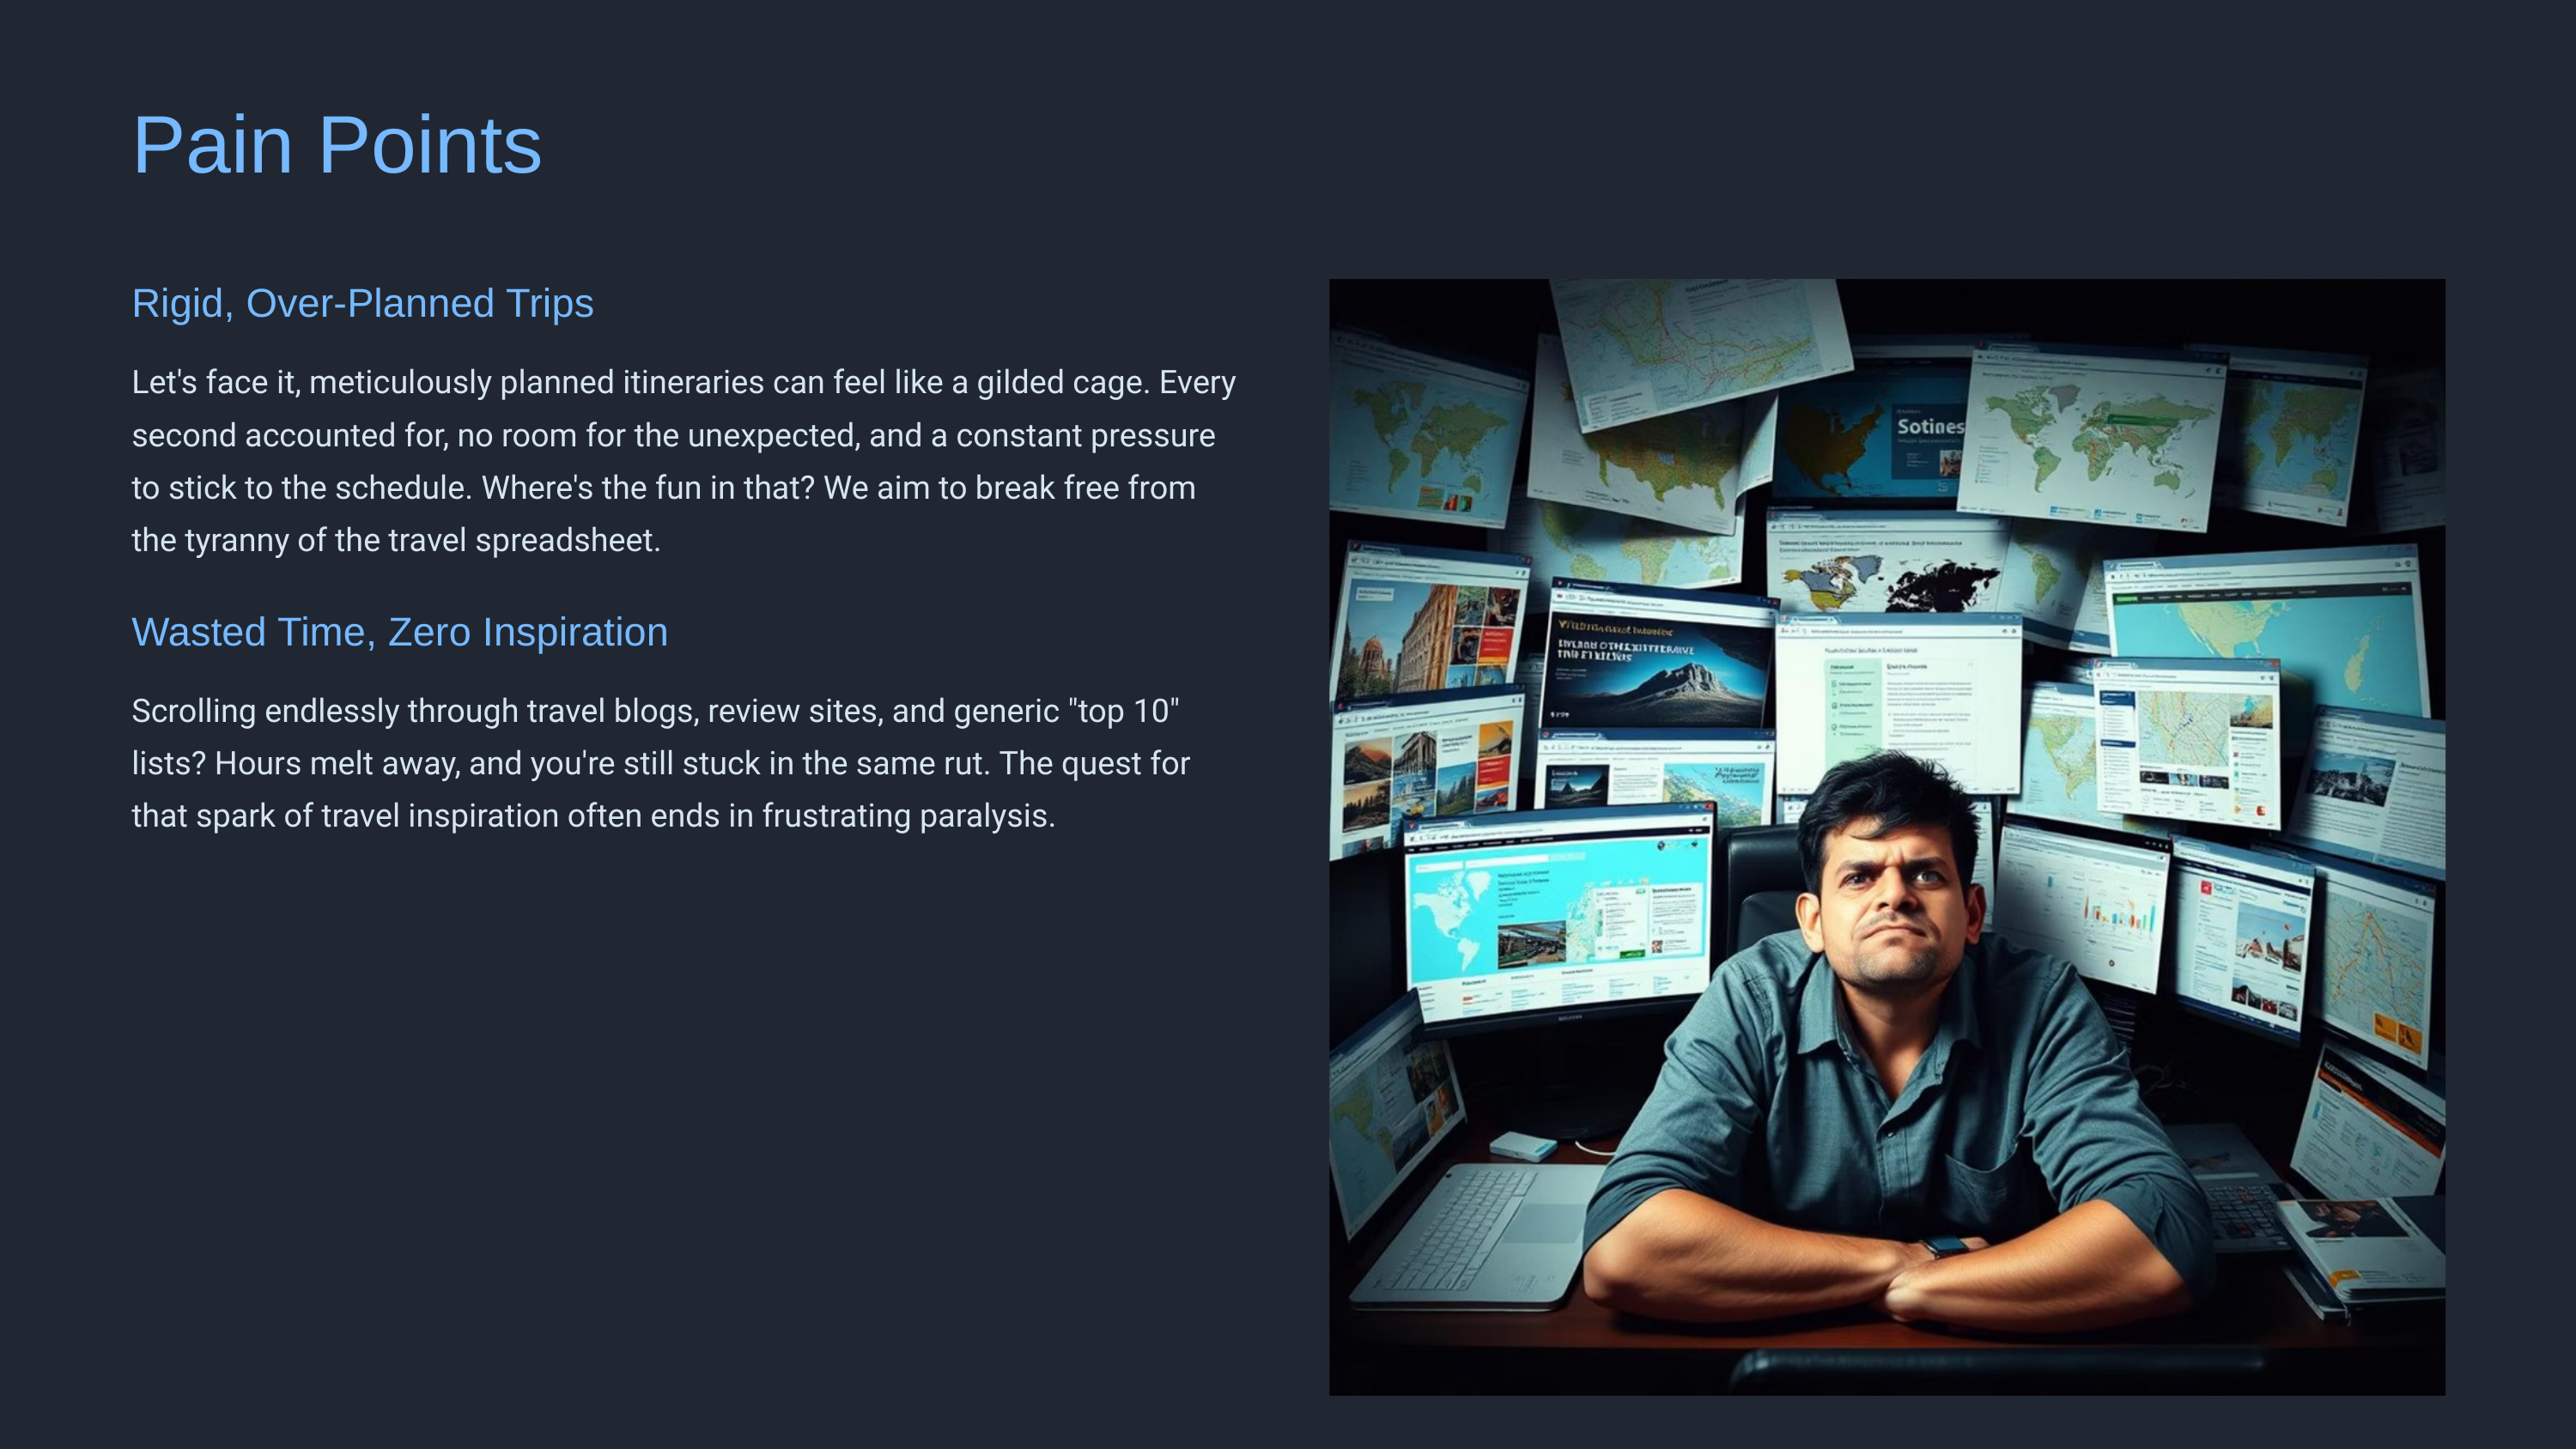

Pain Points
Rigid, Over-Planned Trips

Let's face it, meticulously planned itineraries can feel like a gilded cage. Every second accounted for, no room for the unexpected, and a constant pressure to stick to the schedule. Where's the fun in that? We aim to break free from the tyranny of the travel spreadsheet.
Wasted Time, Zero Inspiration
Scrolling endlessly through travel blogs, review sites, and generic "top 10" lists? Hours melt away, and you're still stuck in the same rut. The quest for that spark of travel inspiration often ends in frustrating paralysis.